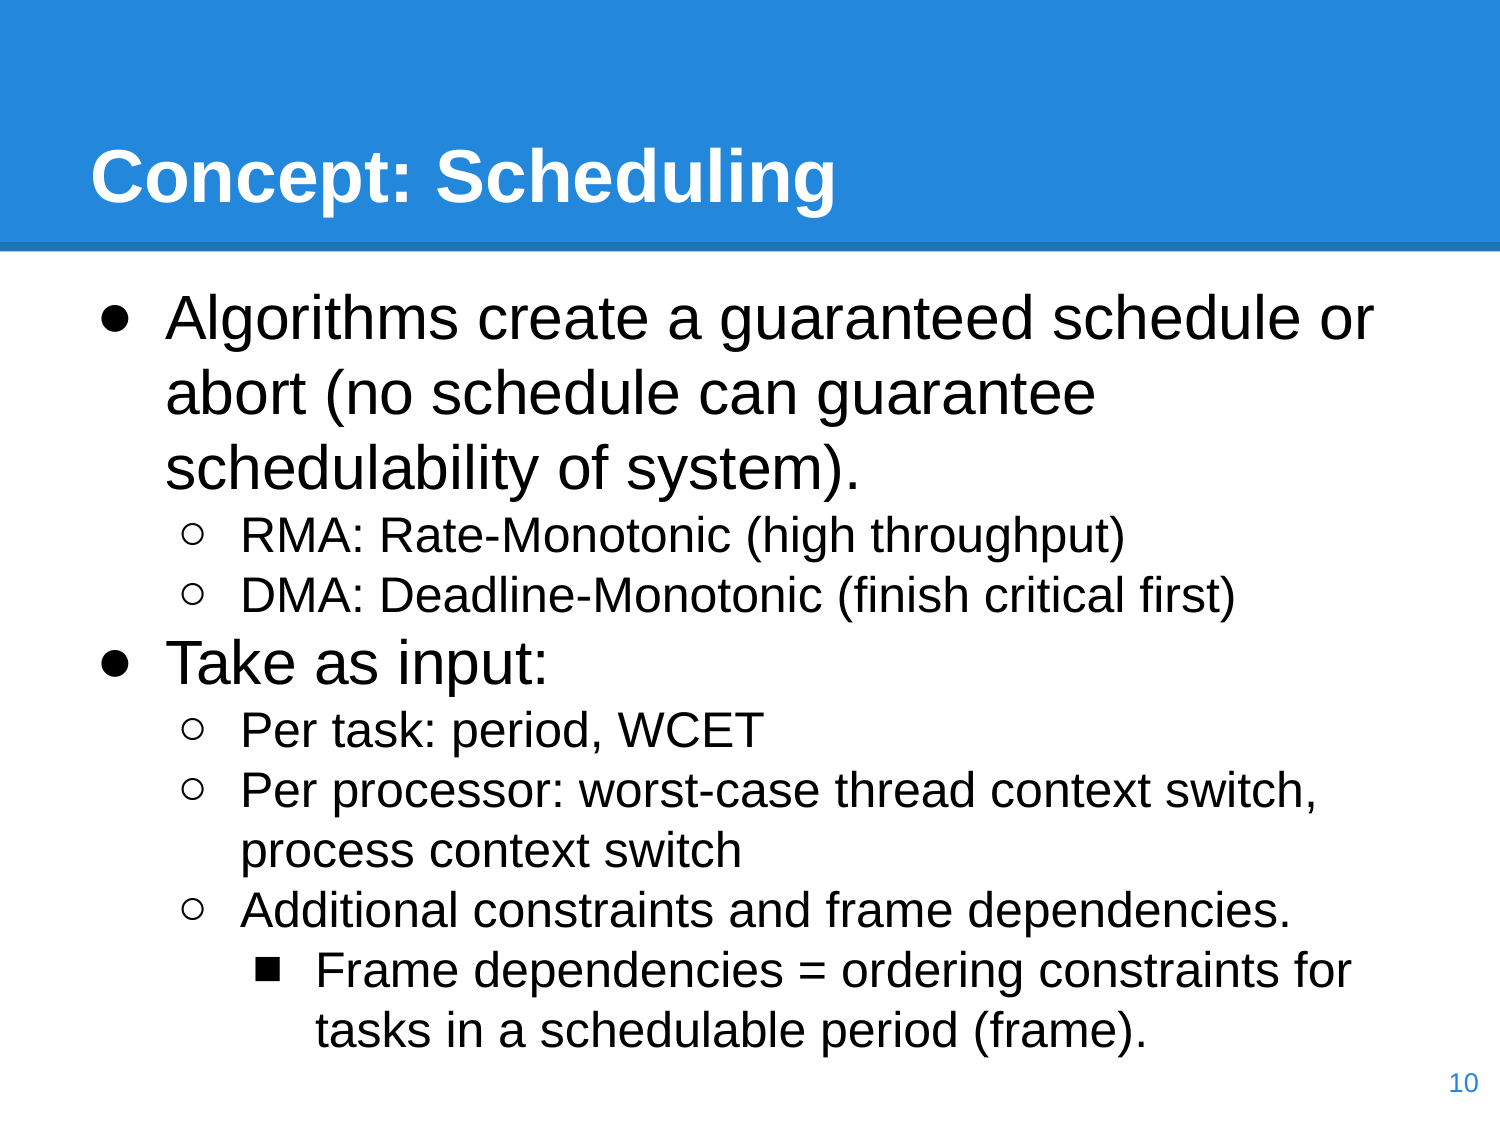

# Concept: Scheduling
Algorithms create a guaranteed schedule or abort (no schedule can guarantee schedulability of system).
RMA: Rate-Monotonic (high throughput)
DMA: Deadline-Monotonic (finish critical first)
Take as input:
Per task: period, WCET
Per processor: worst-case thread context switch, process context switch
Additional constraints and frame dependencies.
Frame dependencies = ordering constraints for tasks in a schedulable period (frame).
10